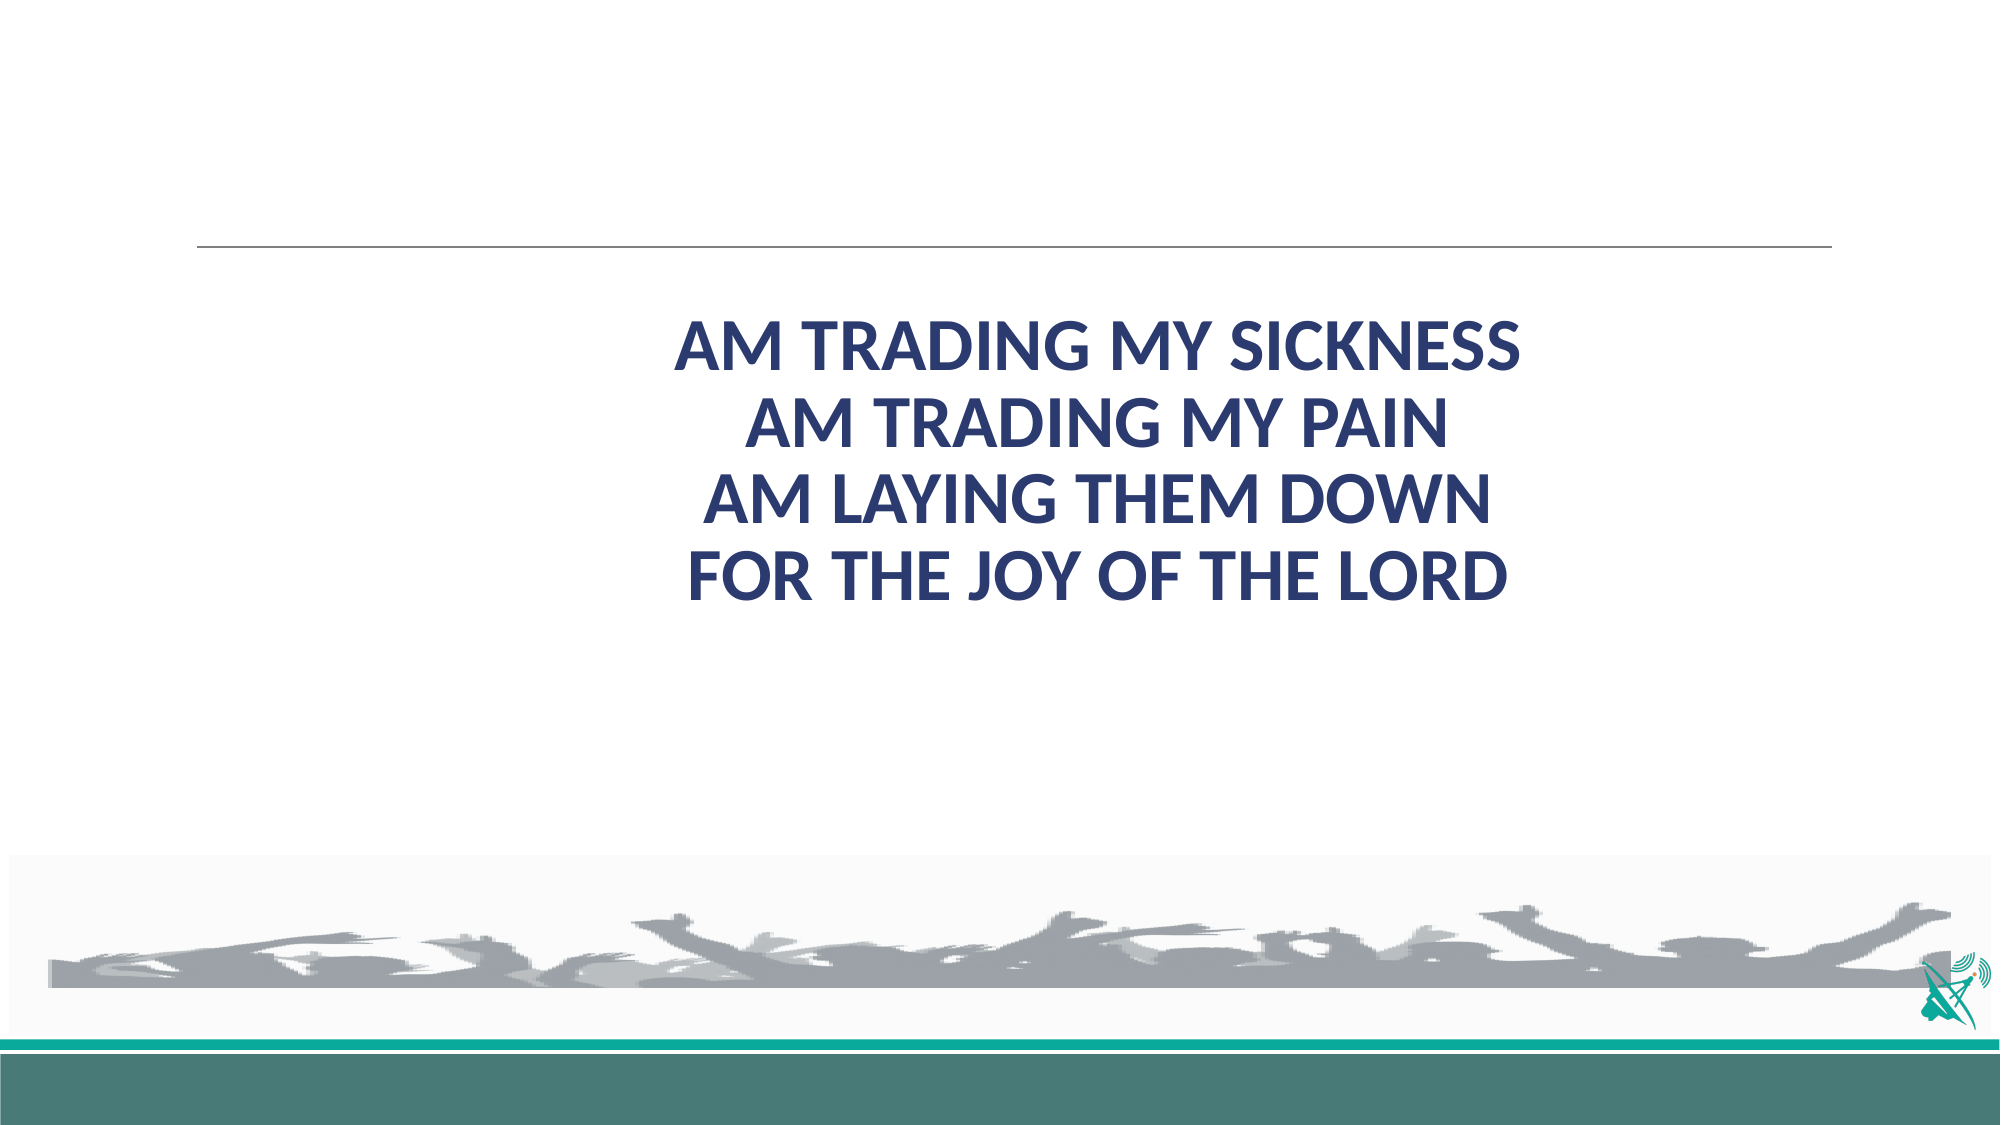

# AM TRADING MY SICKNESS AM TRADING MY PAIN AM LAYING THEM DOWN FOR THE JOY OF THE LORD